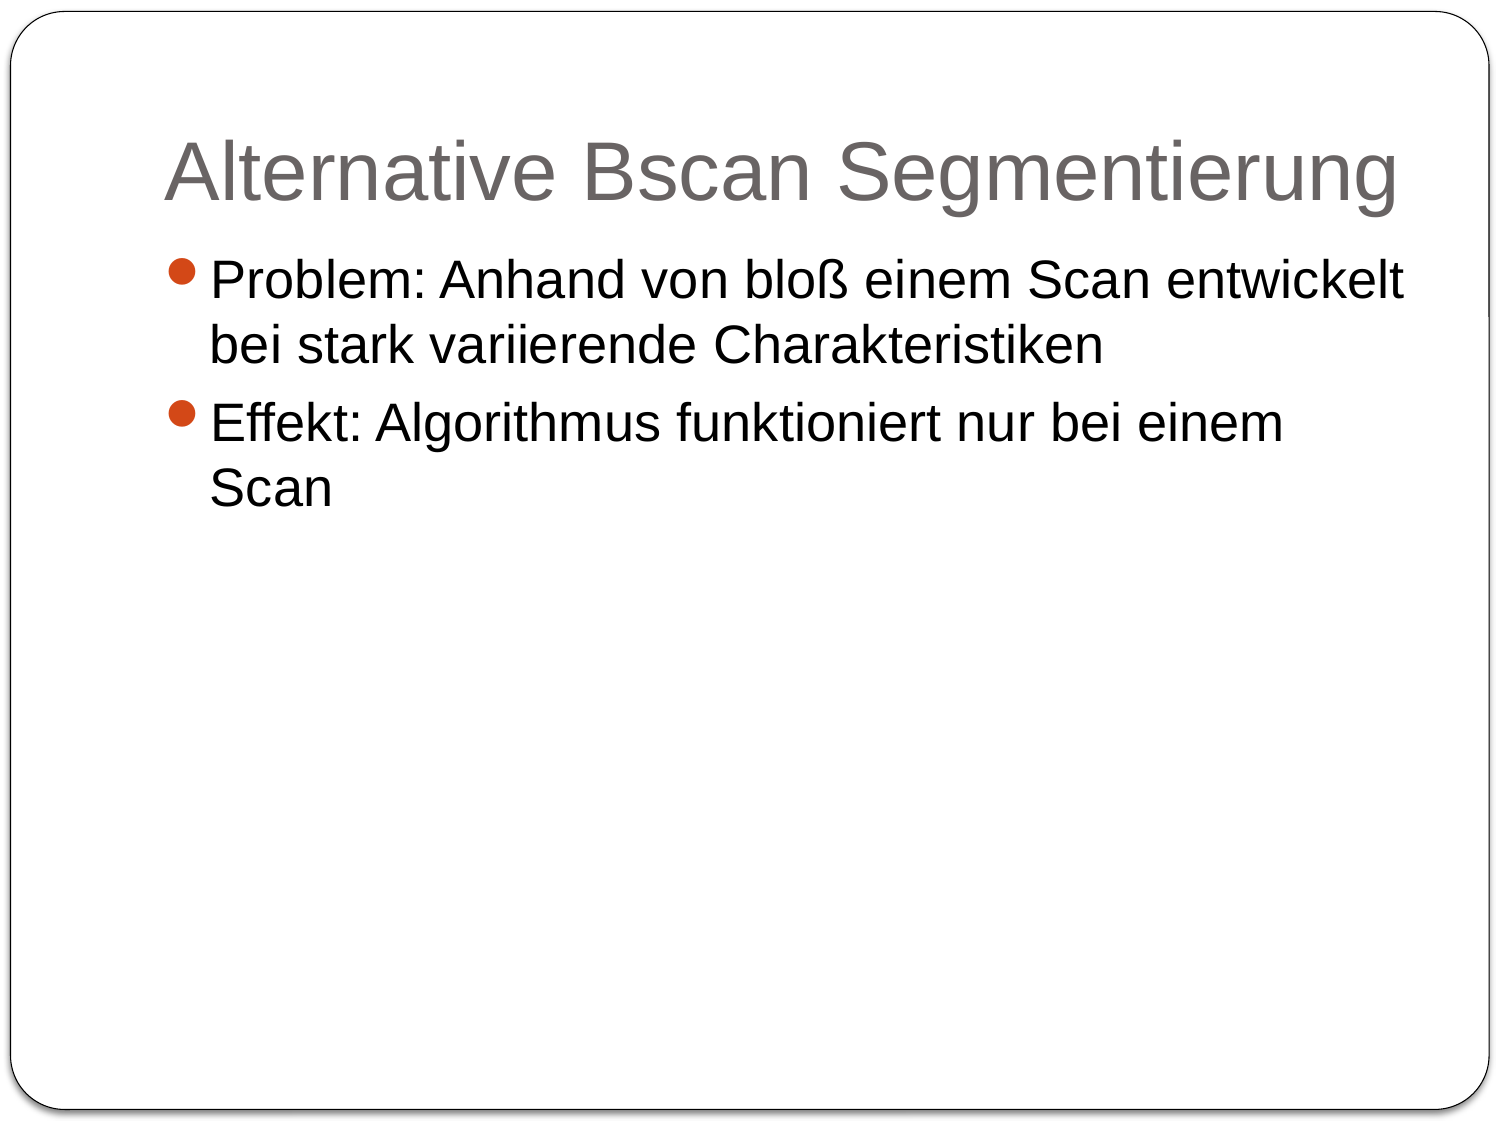

# Alternative Bscan Segmentierung
Problem: Anhand von bloß einem Scan entwickelt bei stark variierende Charakteristiken
Effekt: Algorithmus funktioniert nur bei einem Scan